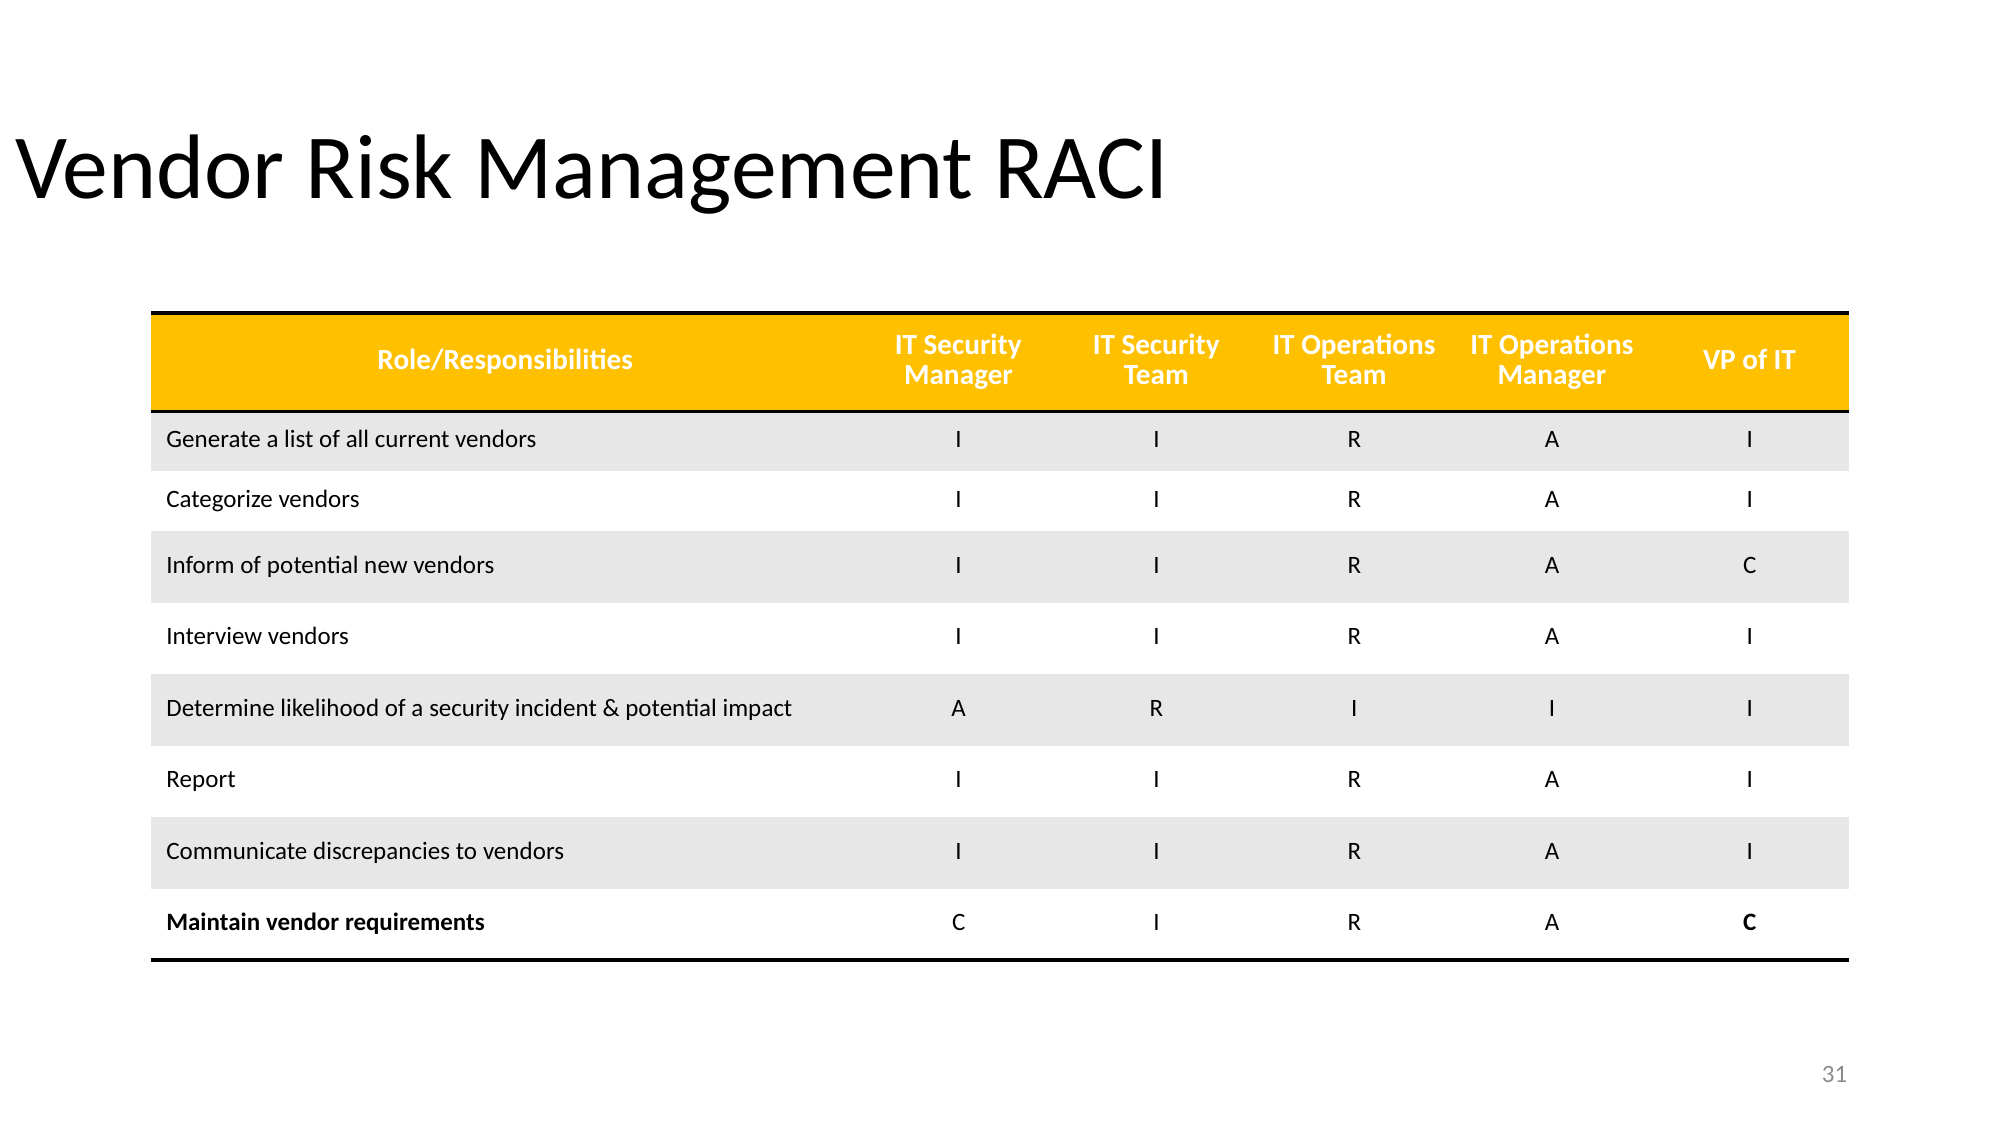

Vendor Risk Management RACI
| Role/Responsibilities | IT Security Manager | IT Security Team | IT Operations Team | IT Operations Manager | VP of IT |
| --- | --- | --- | --- | --- | --- |
| Generate a list of all current vendors | I | I | R | A | I |
| Categorize vendors | I | I | R | A | I |
| Inform of potential new vendors | I | I | R | A | C |
| Interview vendors | I | I | R | A | I |
| Determine likelihood of a security incident & potential impact | A | R | I | I | I |
| Report | I | I | R | A | I |
| Communicate discrepancies to vendors | I | I | R | A | I |
| Maintain vendor requirements | C | I | R | A | C |
31